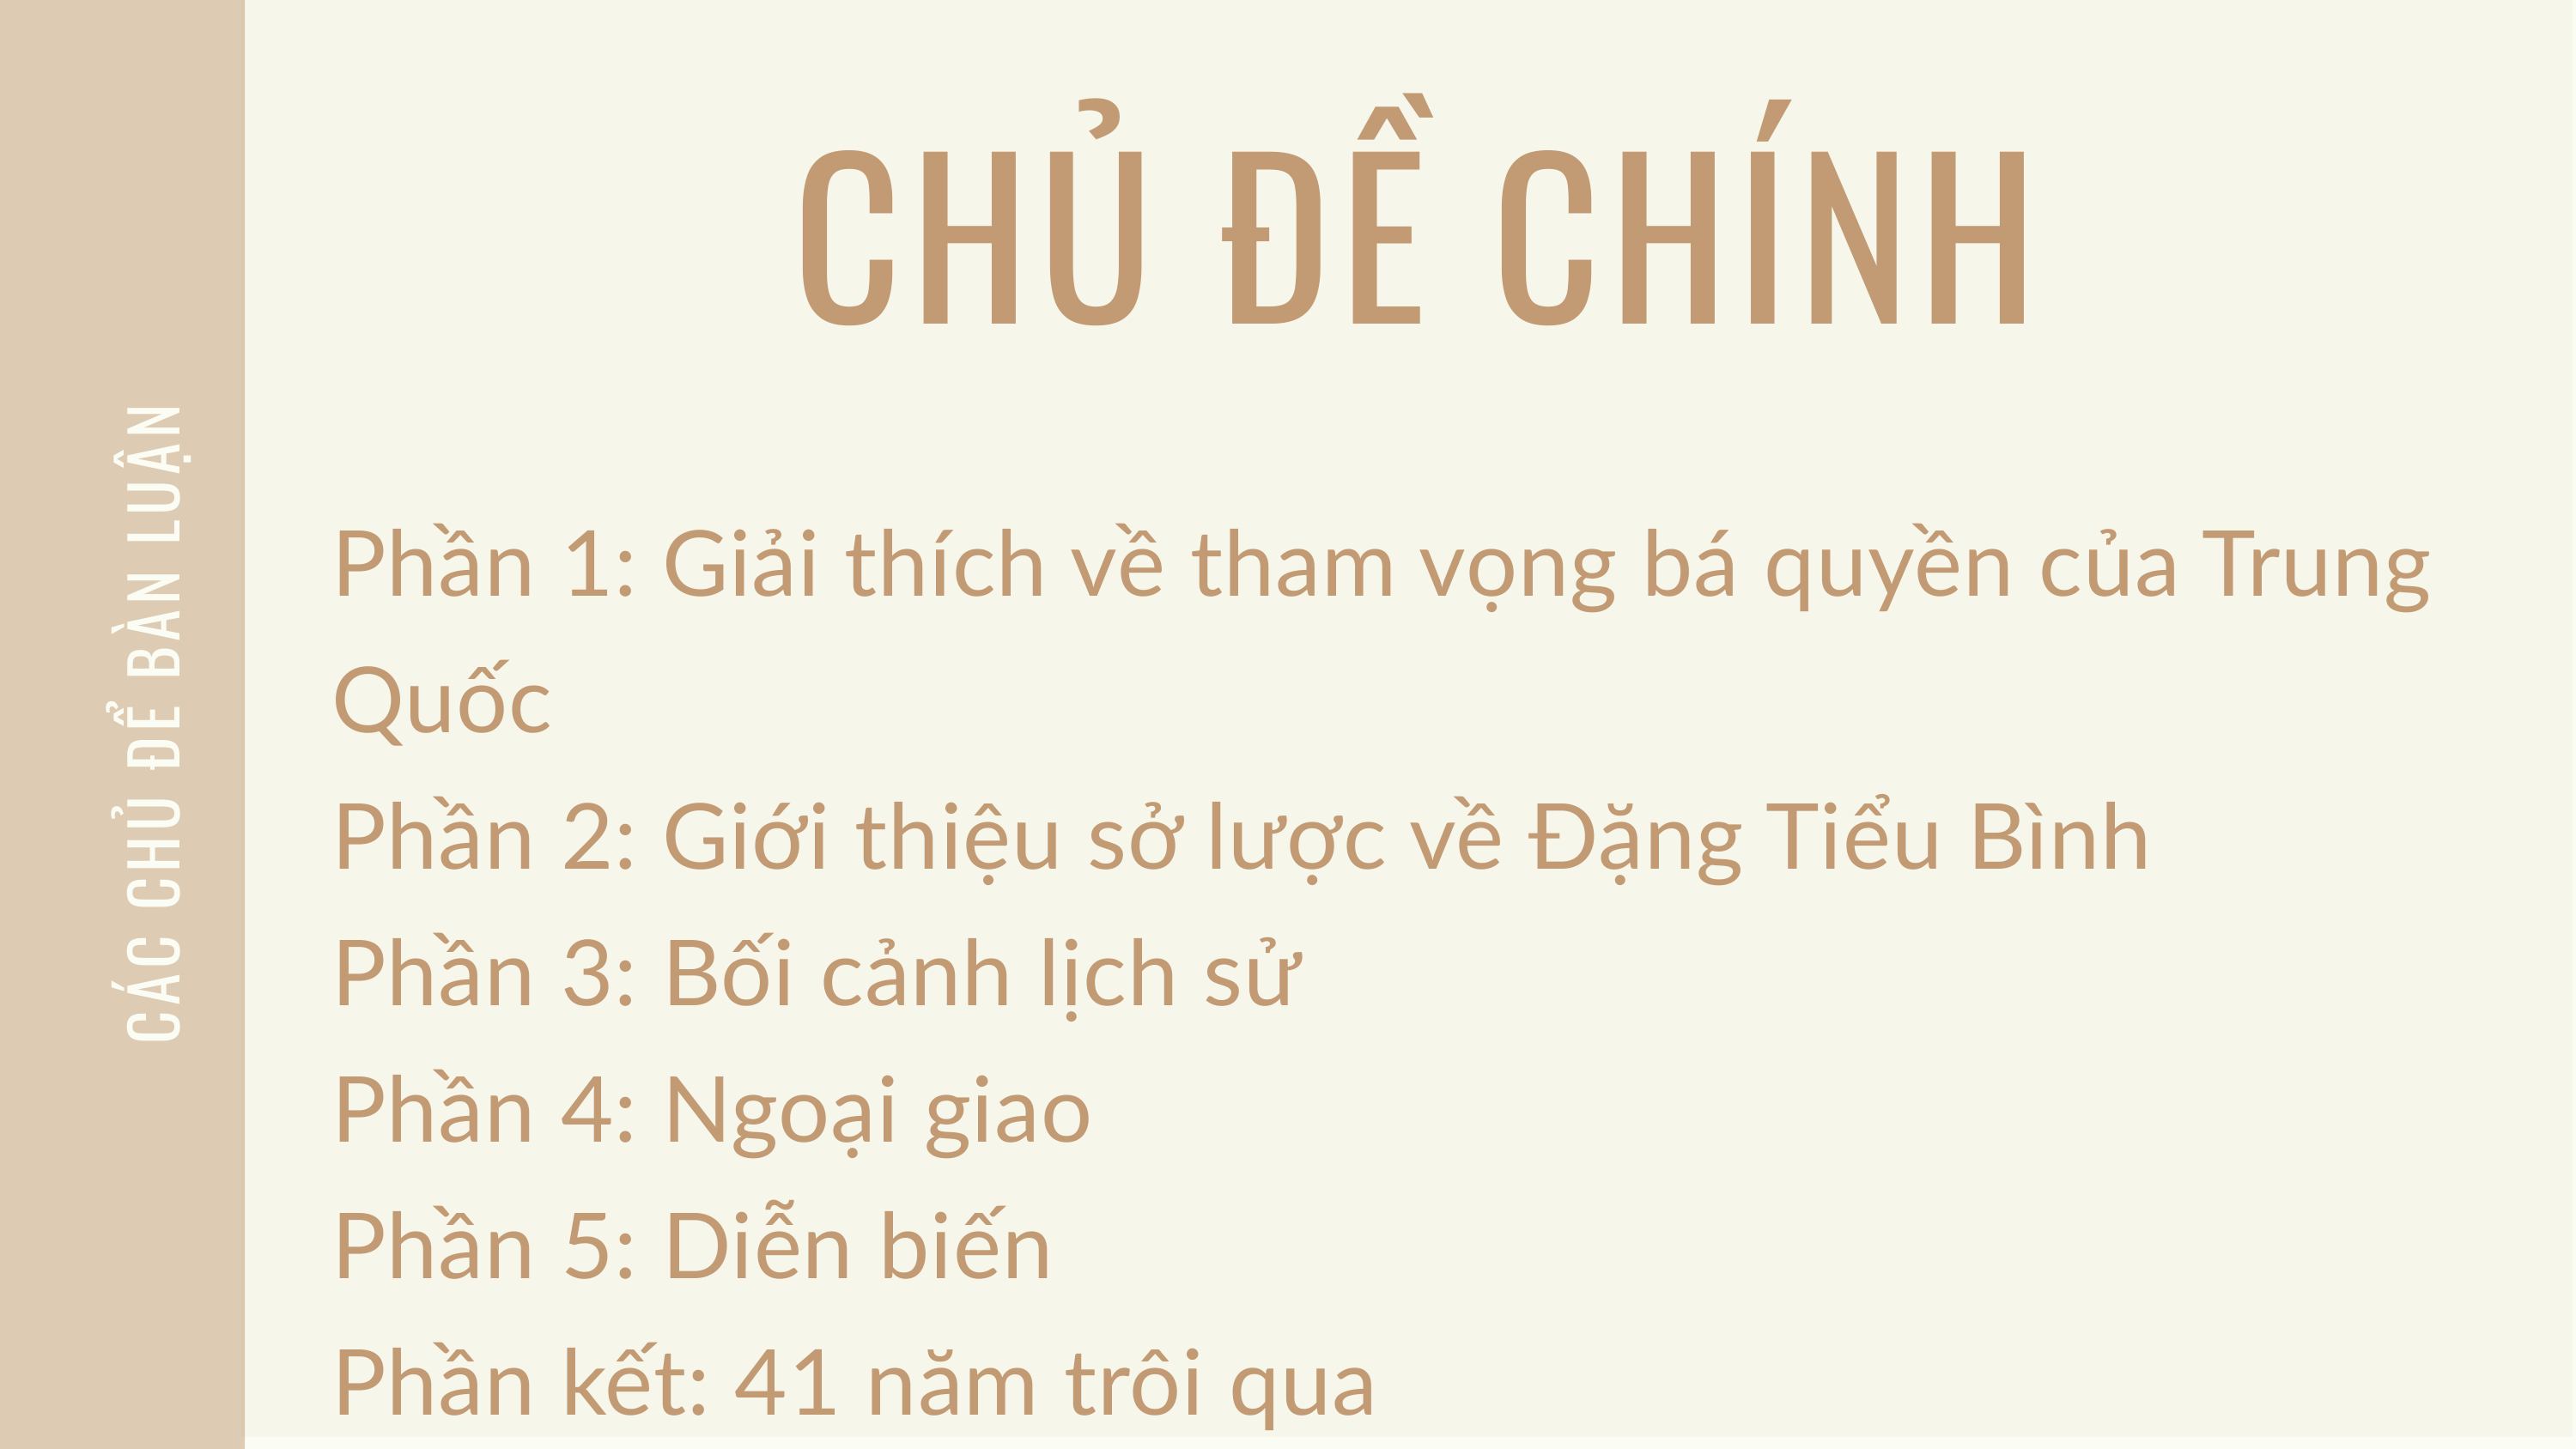

CHỦ ĐỀ CHÍNH
Phần 1: Giải thích về tham vọng bá quyền của Trung Quốc
Phần 2: Giới thiệu sở lược về Đặng Tiểu Bình
Phần 3: Bối cảnh lịch sử
Phần 4: Ngoại giao
Phần 5: Diễn biến
Phần kết: 41 năm trôi qua

CÁC CHỦ ĐỂ BÀN LUẬN